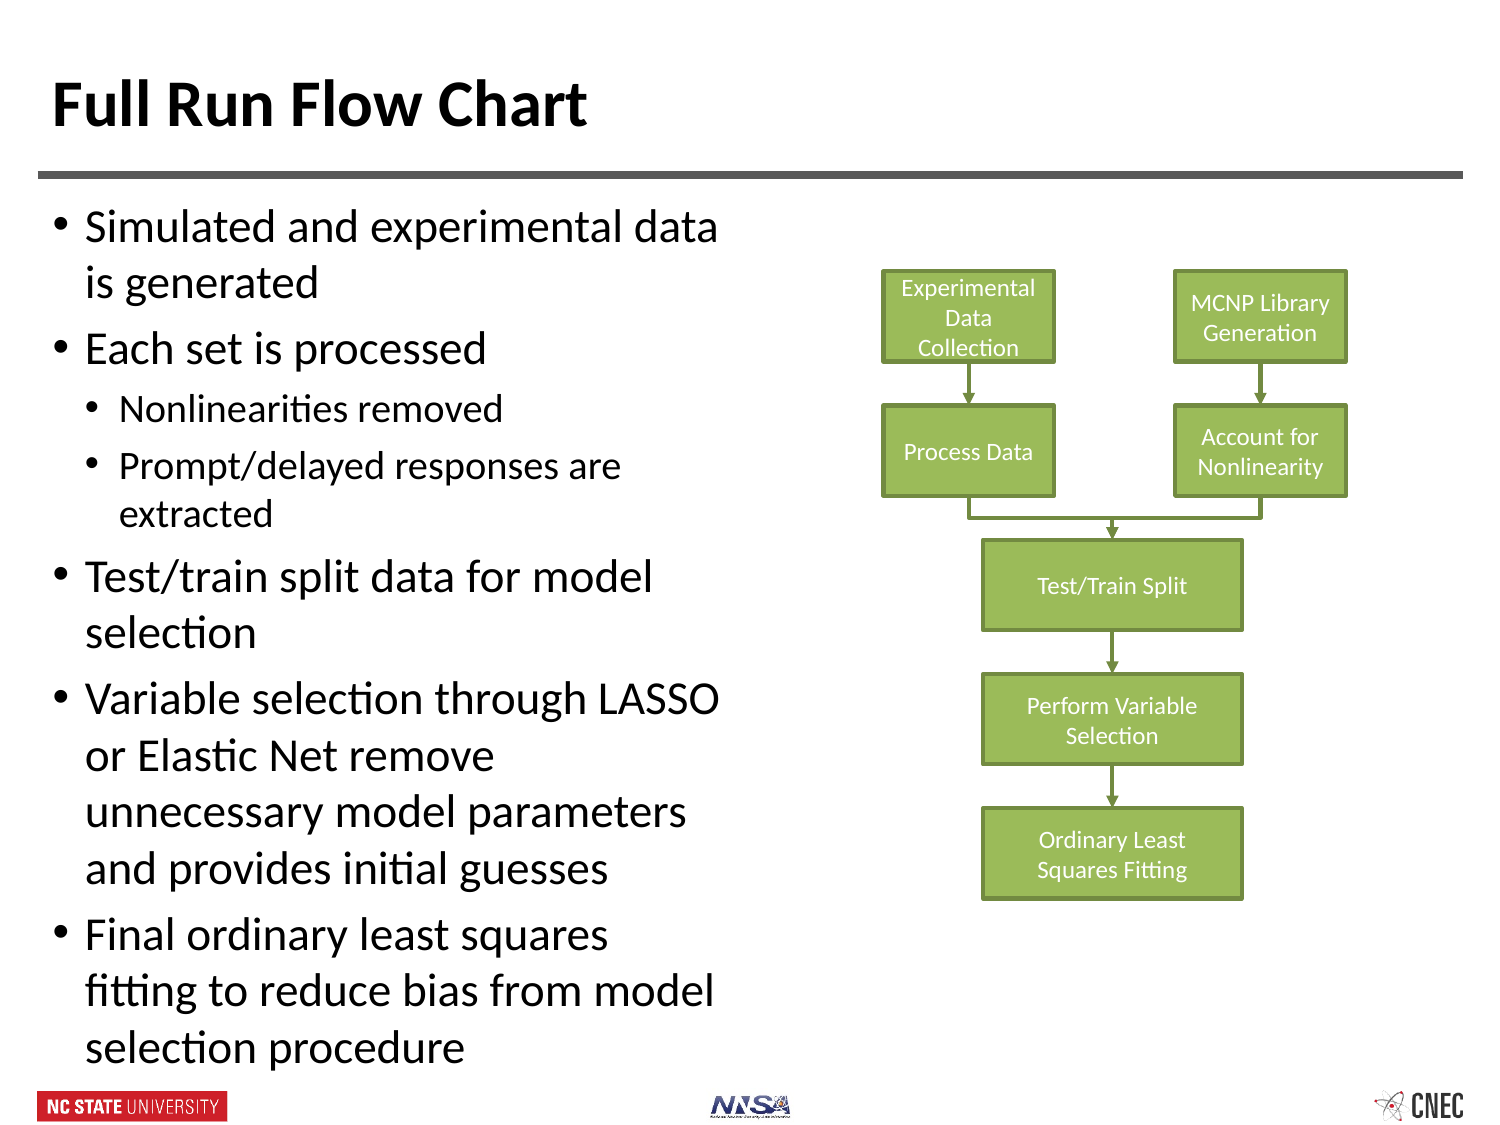

# Full Run Flow Chart
Simulated and experimental data is generated
Each set is processed
Nonlinearities removed
Prompt/delayed responses are extracted
Test/train split data for model selection
Variable selection through LASSO or Elastic Net remove unnecessary model parameters and provides initial guesses
Final ordinary least squares fitting to reduce bias from model selection procedure
Experimental Data Collection
MCNP Library Generation
Process Data
Account for Nonlinearity
Test/Train Split
Perform Variable Selection
Ordinary Least Squares Fitting